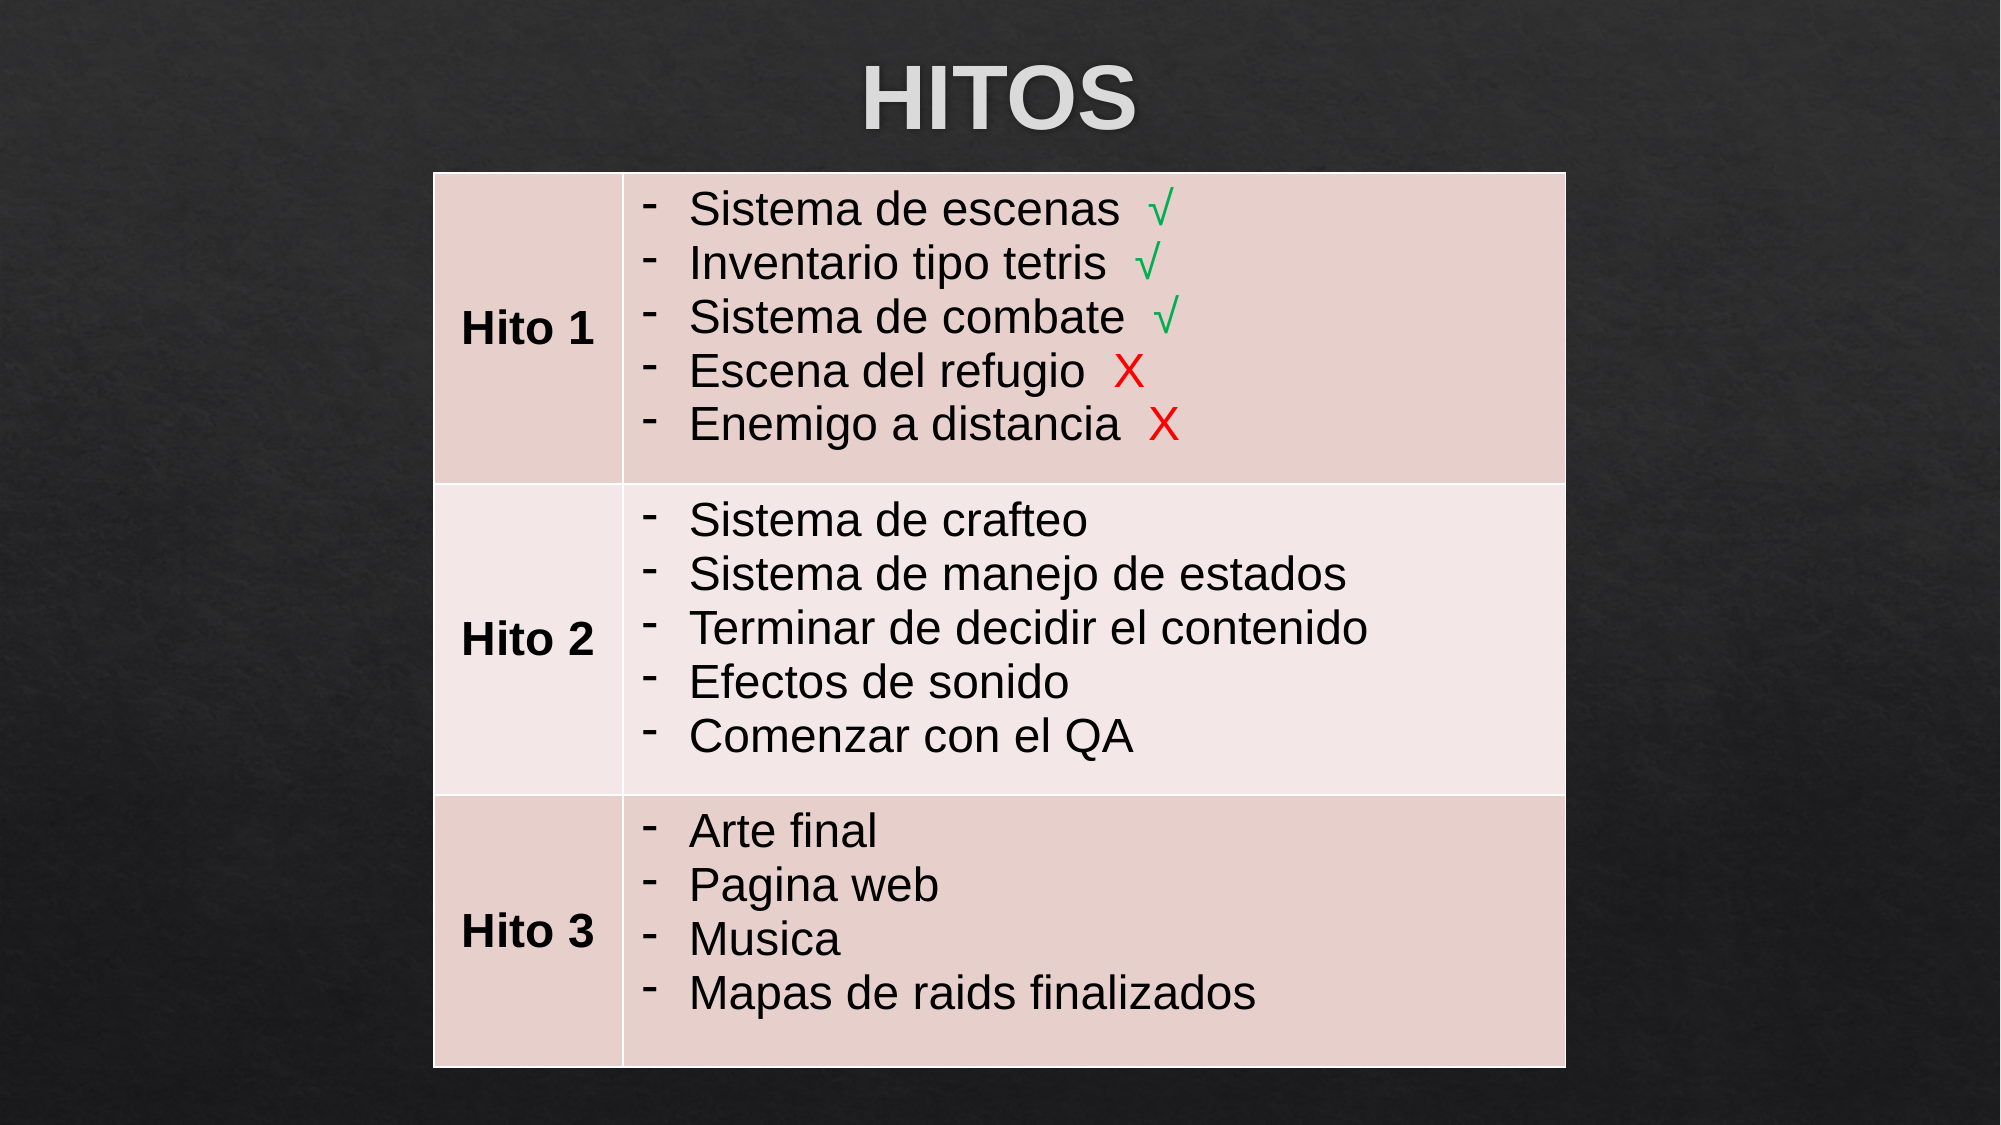

HITOS
| Hito 1 | Sistema de escenas √ Inventario tipo tetris √ Sistema de combate √ Escena del refugio X Enemigo a distancia X |
| --- | --- |
| Hito 2 | Sistema de crafteo Sistema de manejo de estados Terminar de decidir el contenido Efectos de sonido Comenzar con el QA |
| Hito 3 | Arte final Pagina web Musica Mapas de raids finalizados |